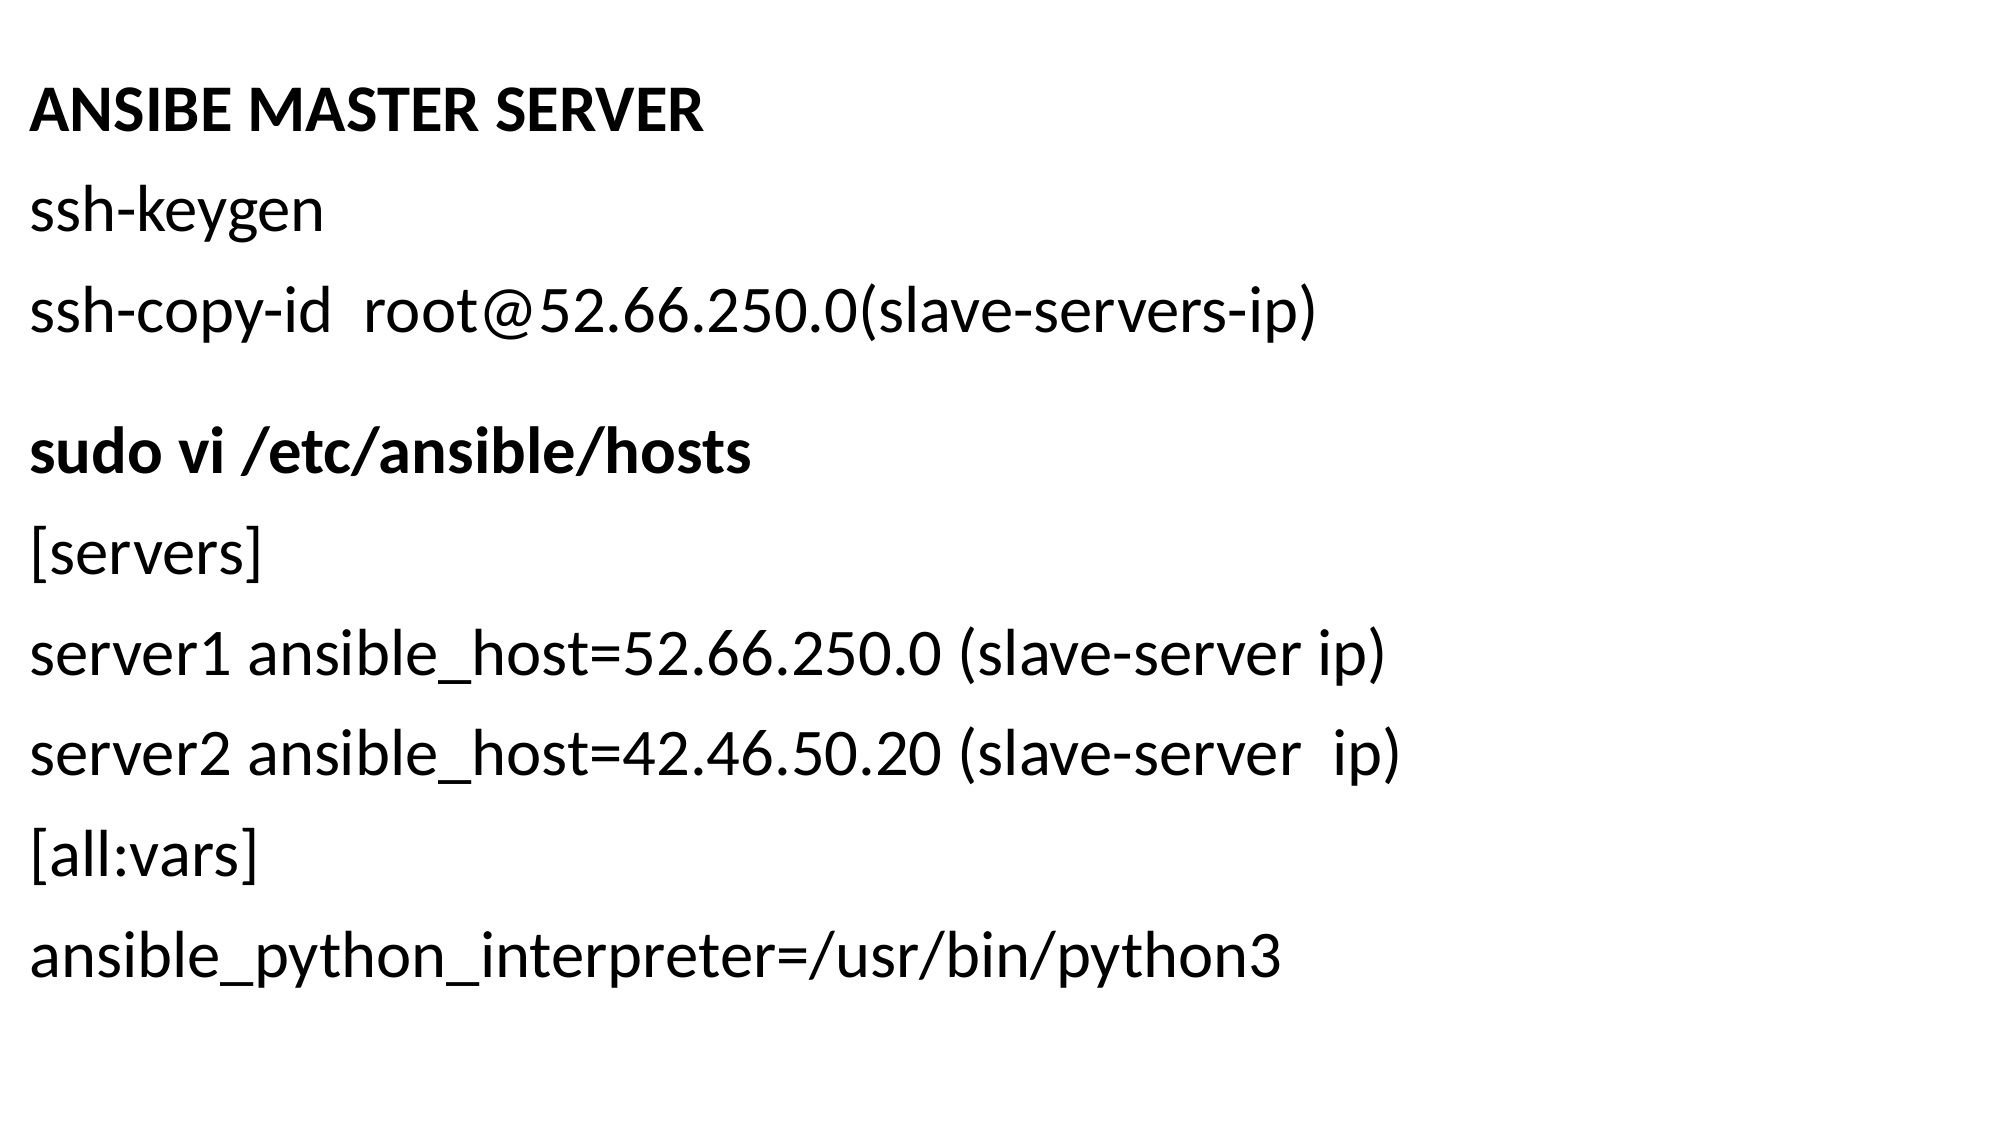

ANSIBE MASTER SERVER
ssh-keygen
ssh-copy-id  root@52.66.250.0(slave-servers-ip)
sudo vi /etc/ansible/hosts
[servers]
server1 ansible_host=52.66.250.0 (slave-server ip)
server2 ansible_host=42.46.50.20 (slave-server  ip)
[all:vars]
ansible_python_interpreter=/usr/bin/python3